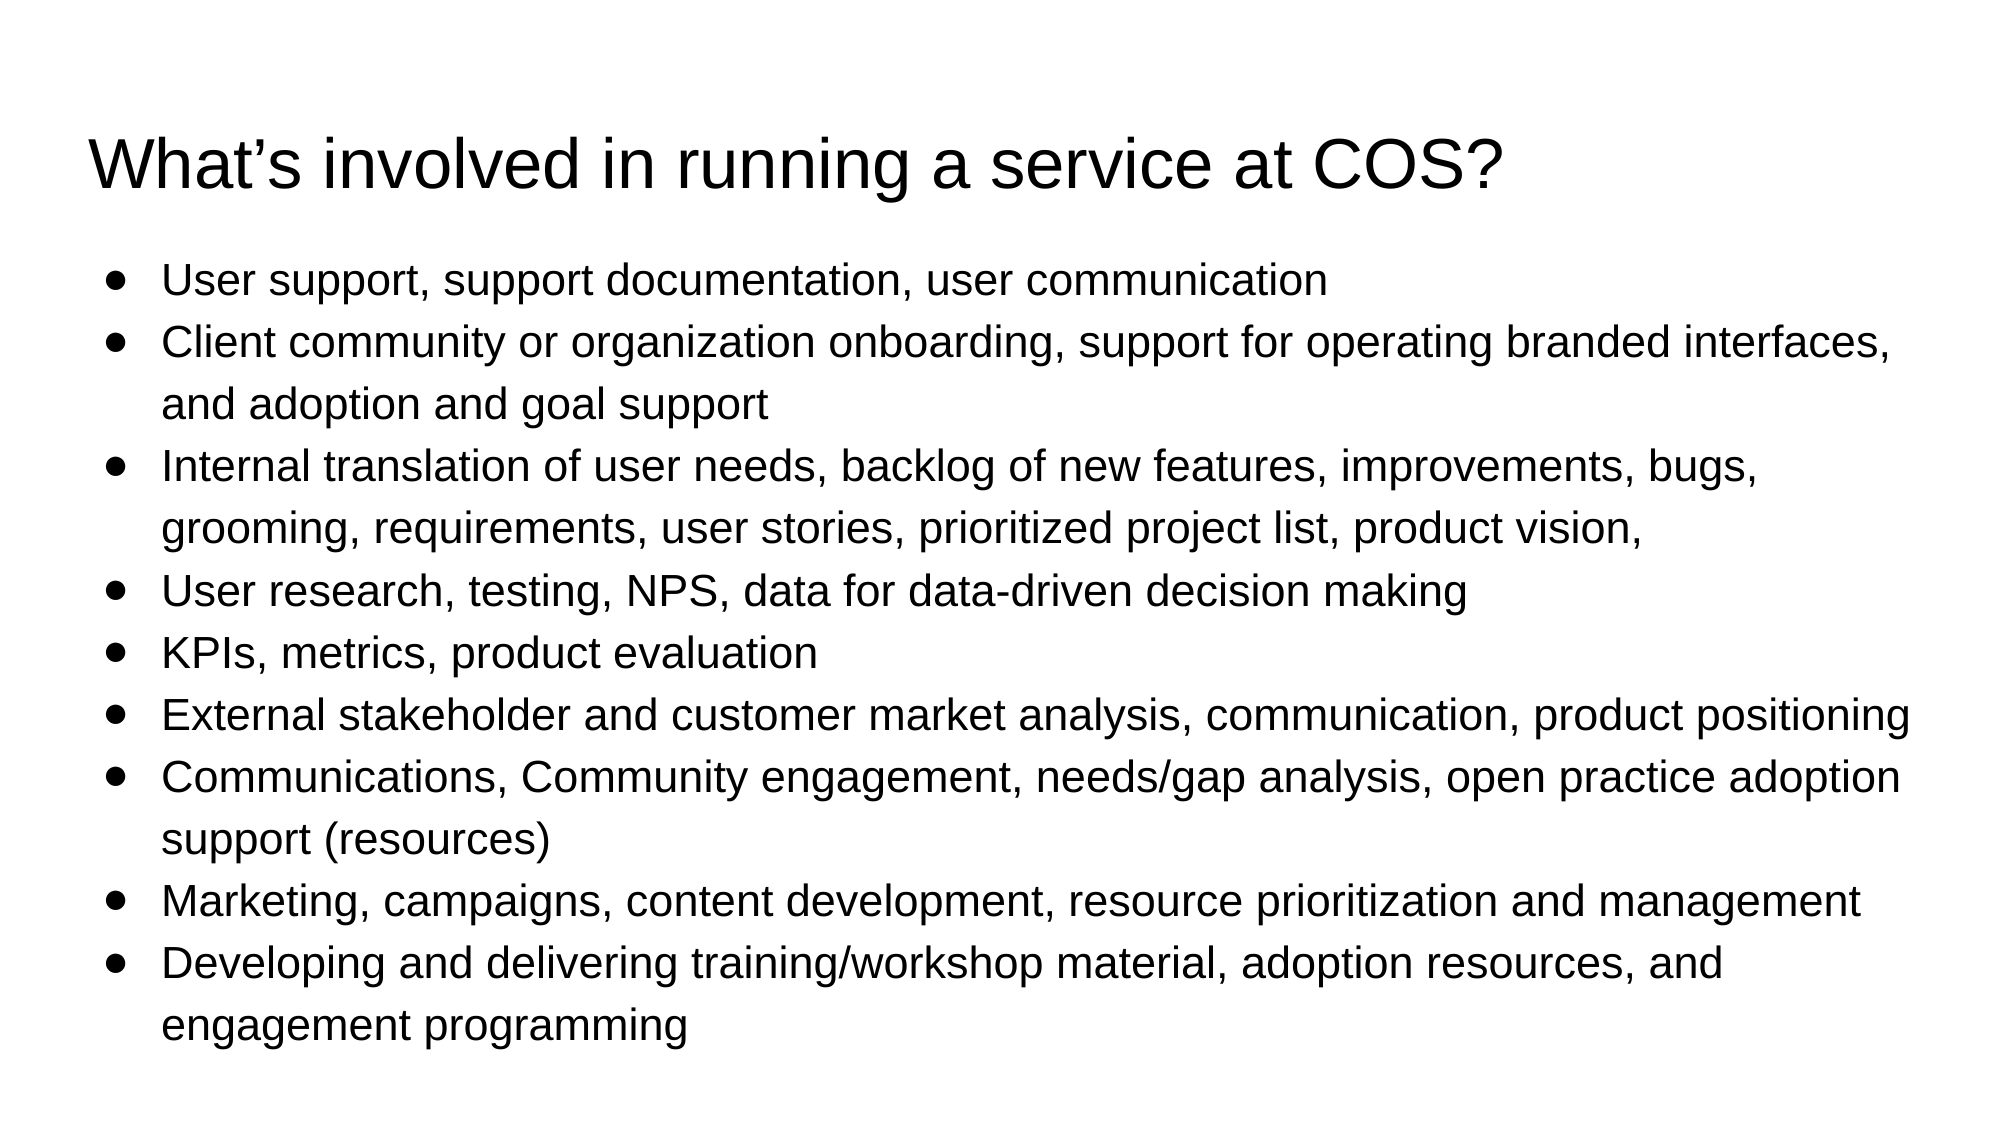

# What’s involved in running a service at COS?
User support, support documentation, user communication
Client community or organization onboarding, support for operating branded interfaces, and adoption and goal support
Internal translation of user needs, backlog of new features, improvements, bugs, grooming, requirements, user stories, prioritized project list, product vision,
User research, testing, NPS, data for data-driven decision making
KPIs, metrics, product evaluation
External stakeholder and customer market analysis, communication, product positioning
Communications, Community engagement, needs/gap analysis, open practice adoption support (resources)
Marketing, campaigns, content development, resource prioritization and management
Developing and delivering training/workshop material, adoption resources, and engagement programming